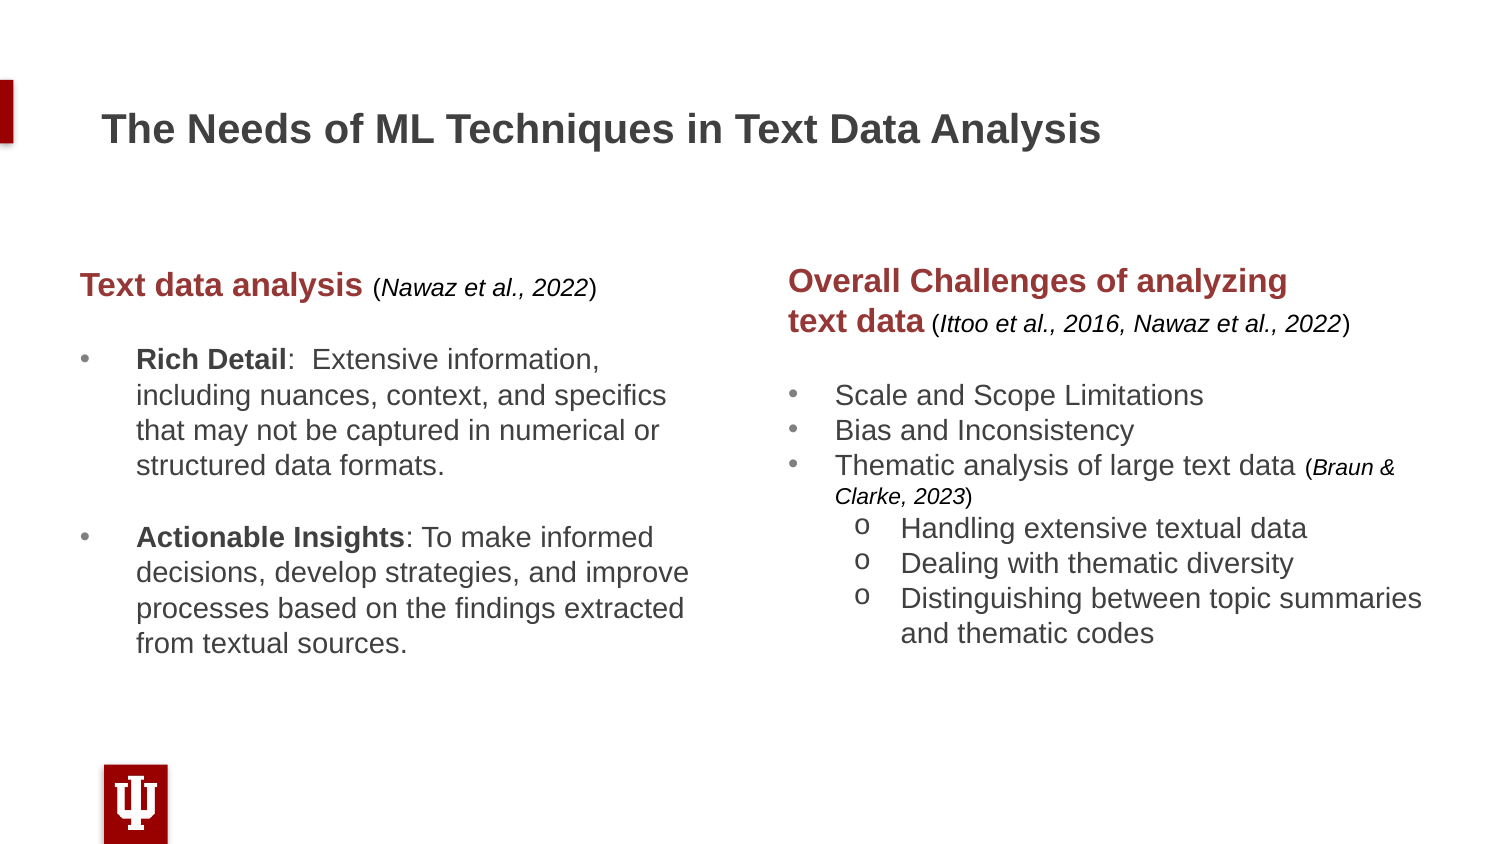

# The Needs of ML Techniques in Text Data Analysis

Overall Challenges of analyzing text data (Ittoo et al., 2016, Nawaz et al., 2022)
Scale and Scope Limitations
Bias and Inconsistency
Thematic analysis of large text data (Braun & Clarke, 2023)
Handling extensive textual data
Dealing with thematic diversity
Distinguishing between topic summaries and thematic codes

Text data analysis (Nawaz et al., 2022)
Rich Detail:  Extensive information, including nuances, context, and specifics that may not be captured in numerical or structured data formats.
Actionable Insights: To make informed decisions, develop strategies, and improve processes based on the findings extracted from textual sources.